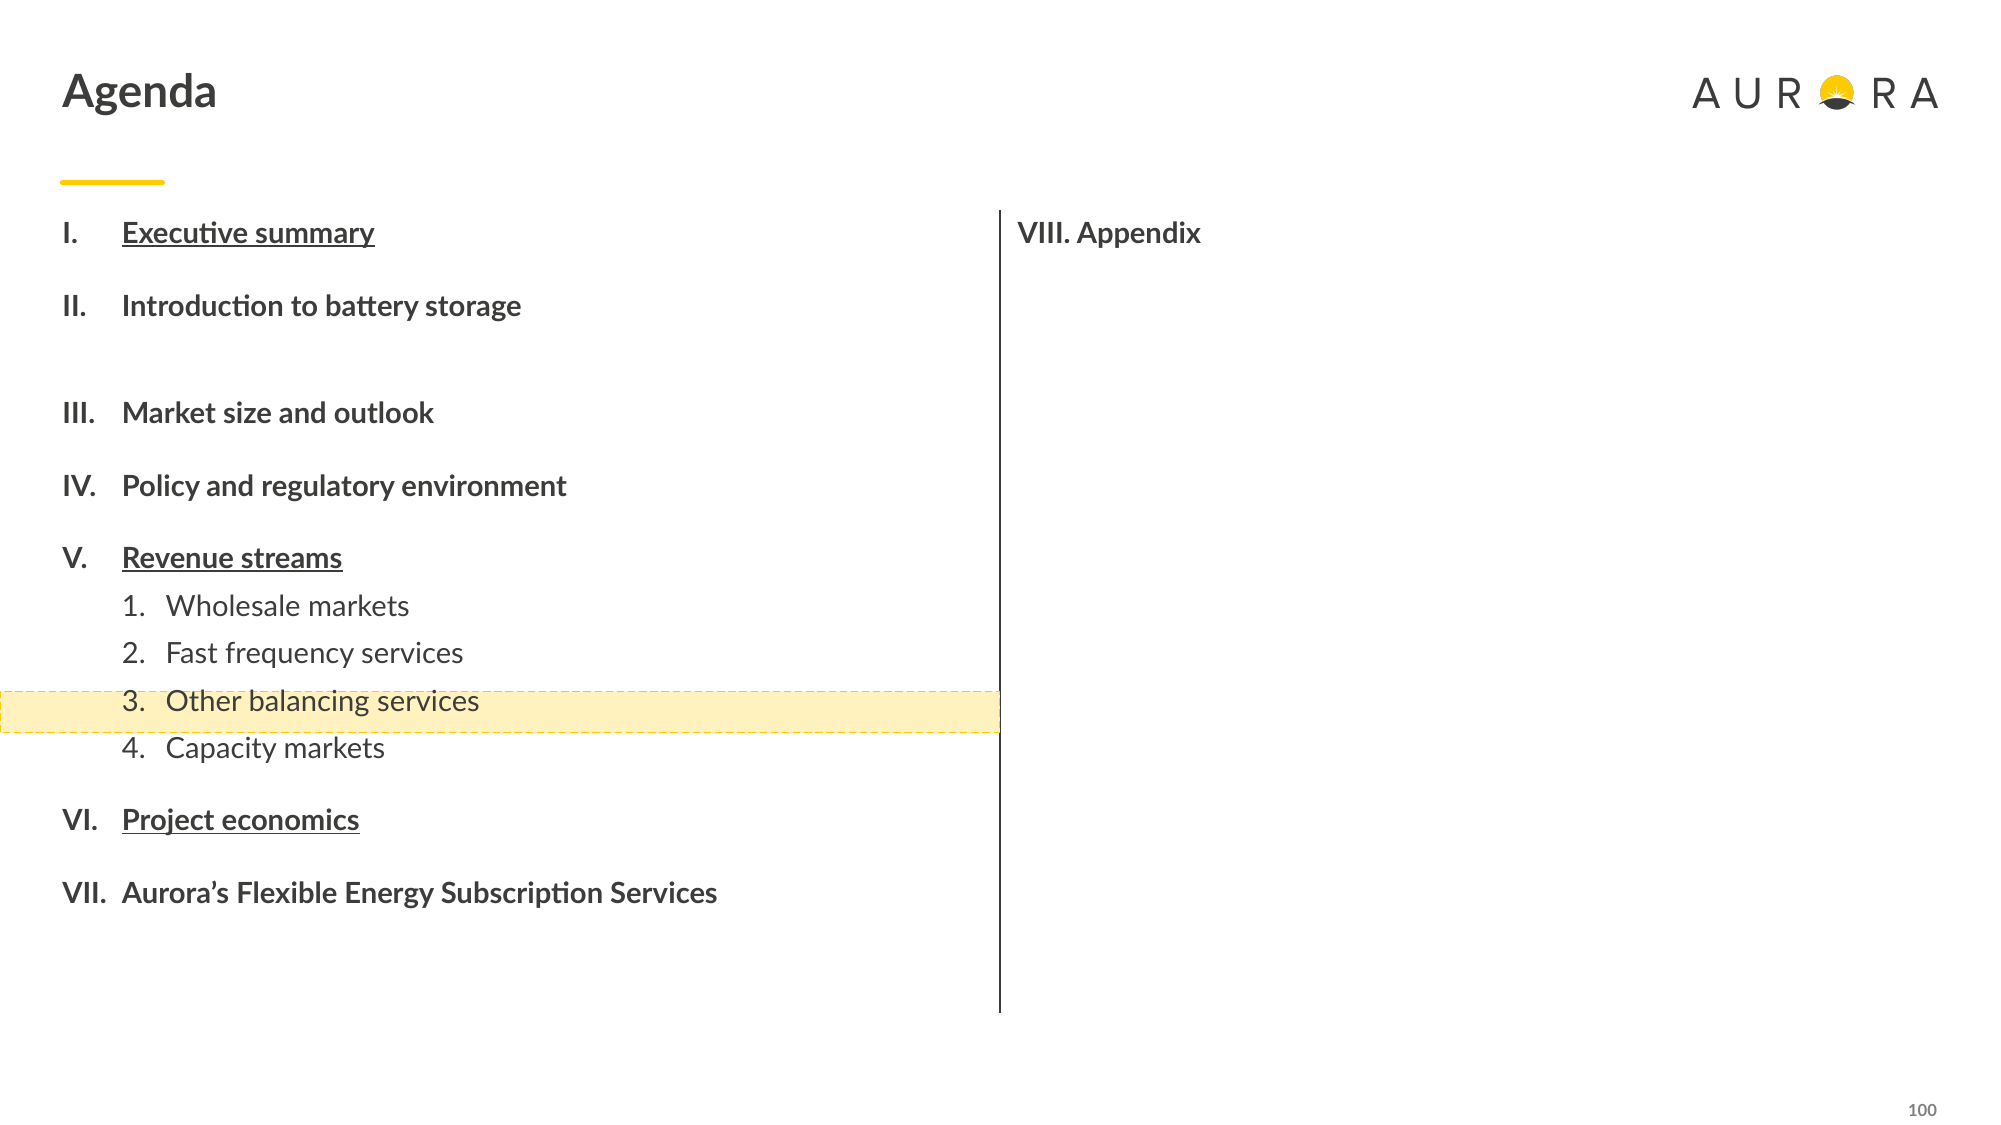

Executive summary
Introduction to battery storage
Market size and outlook
Policy and regulatory environment
Revenue streams
Wholesale markets
Fast frequency services
Other balancing services
Capacity markets
Project economics
Aurora’s Flexible Energy Subscription Services
Appendix